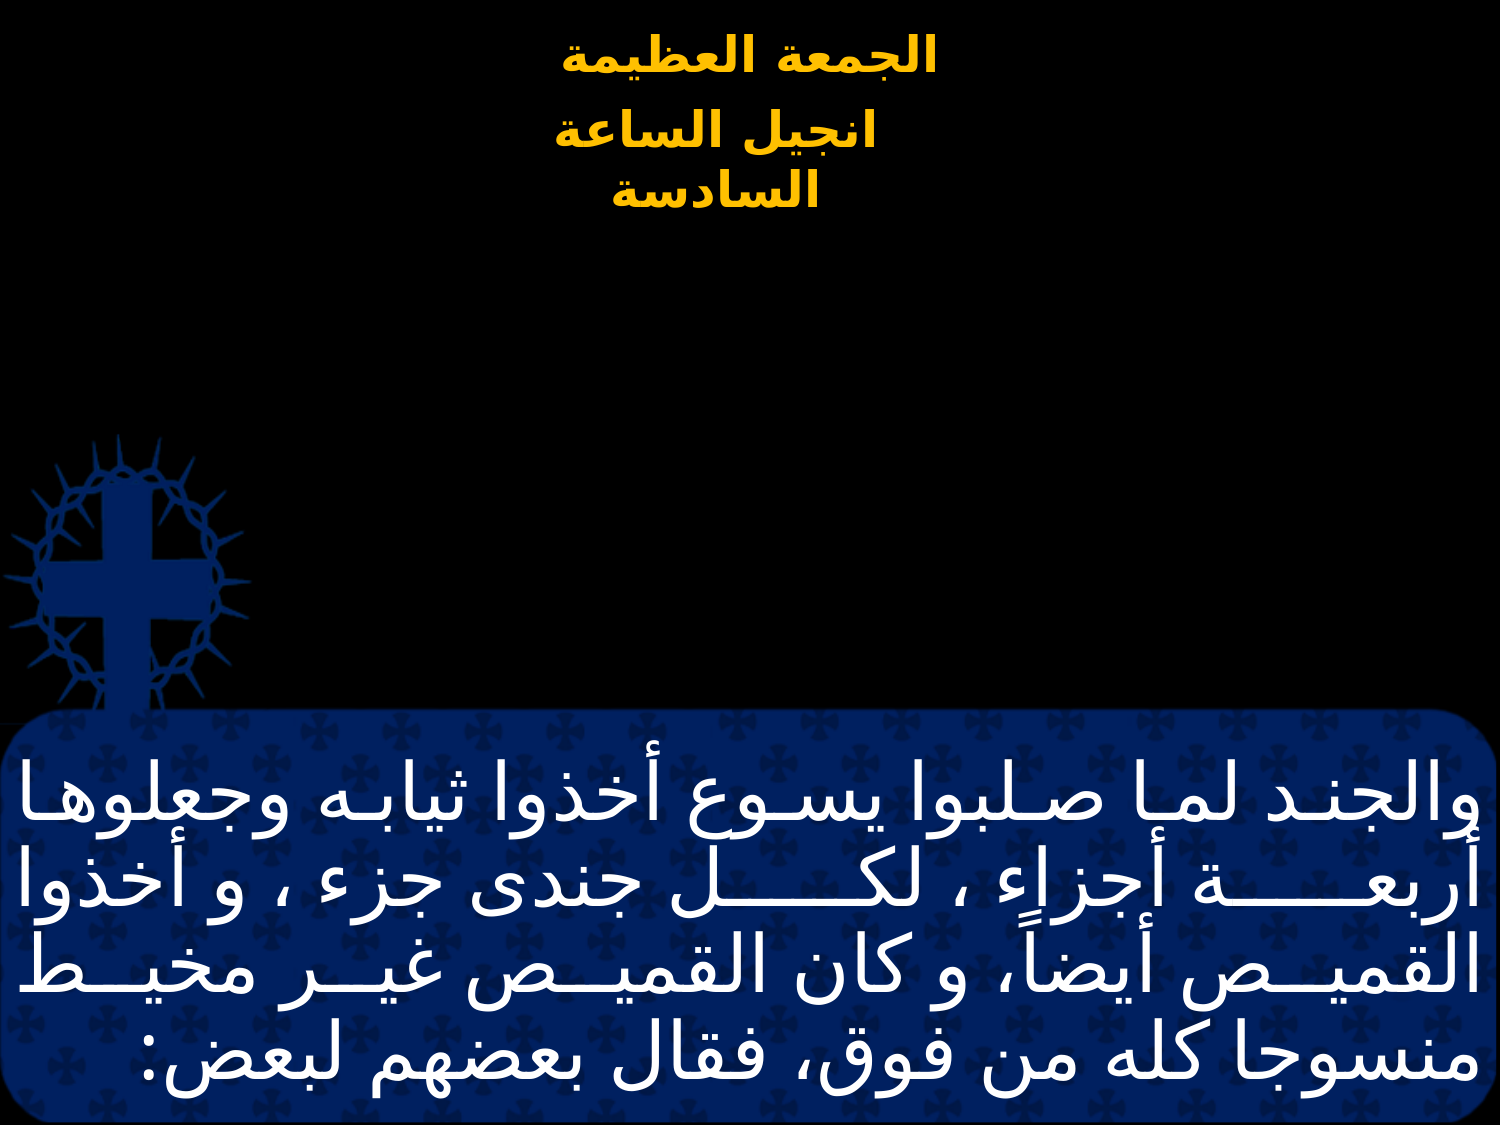

# والجند لما صلبوا يسوع أخذوا ثيابه وجعلوها أربعة أجزاء ، لكل جندى جزء ، و أخذوا القميص أيضاً، و كان القميص غير مخيط منسوجا كله من فوق، فقال بعضهم لبعض: